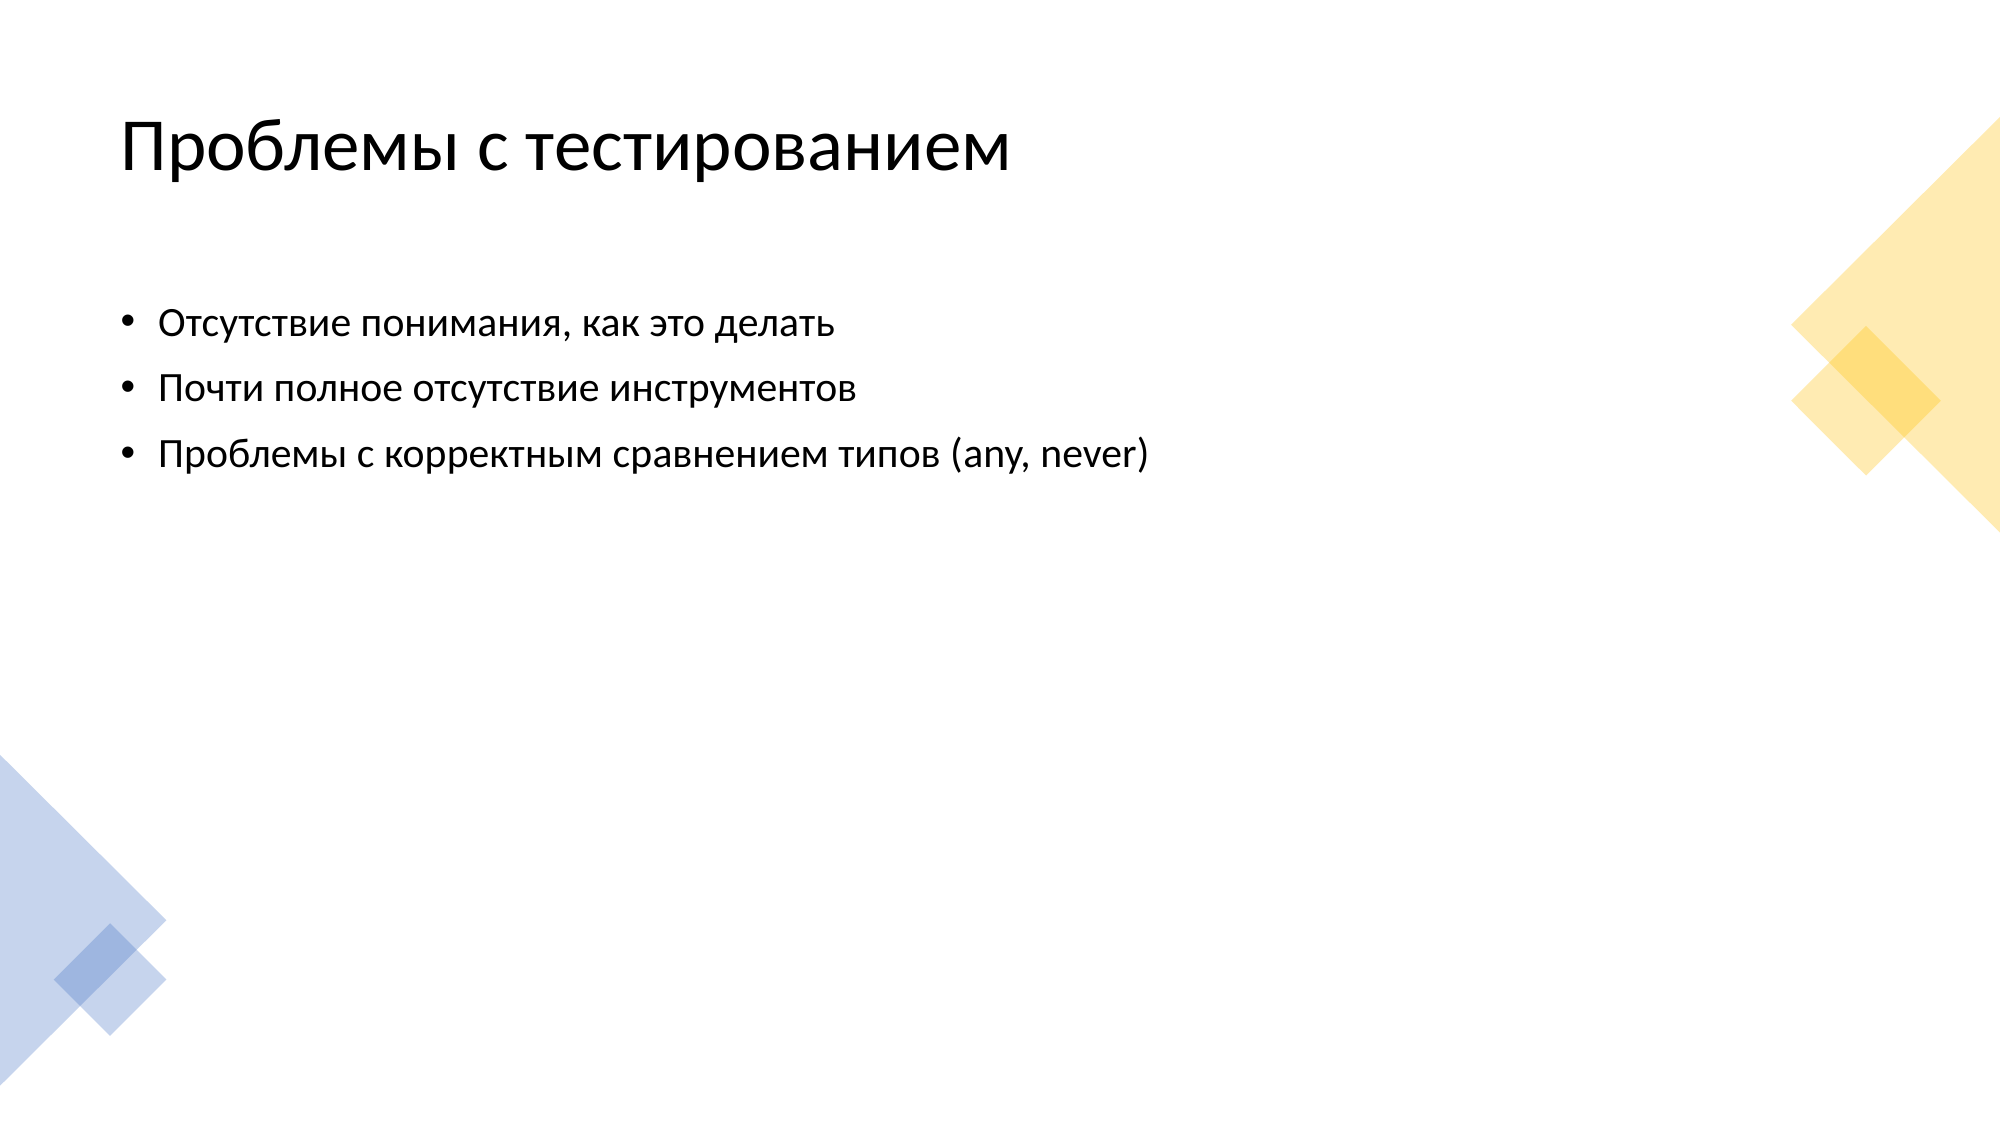

# Проблемы с тестированием

Отсутствие понимания, как это делать
Почти полное отсутствие инструментов
Проблемы с корректным сравнением типов (any, never)